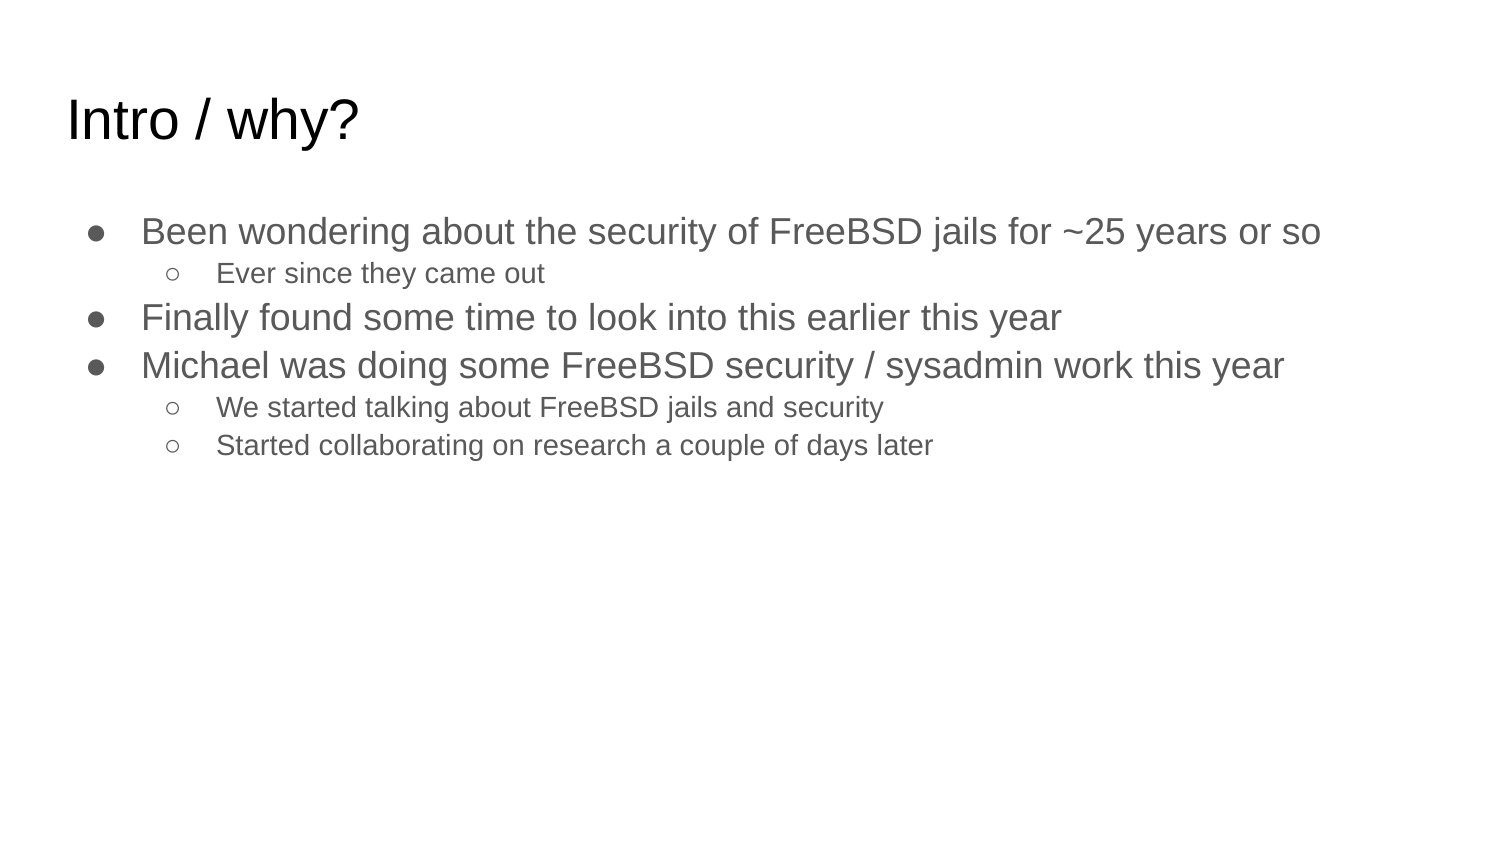

# Intro / why?
Been wondering about the security of FreeBSD jails for ~25 years or so
Ever since they came out
Finally found some time to look into this earlier this year
Michael was doing some FreeBSD security / sysadmin work this year
We started talking about FreeBSD jails and security
Started collaborating on research a couple of days later